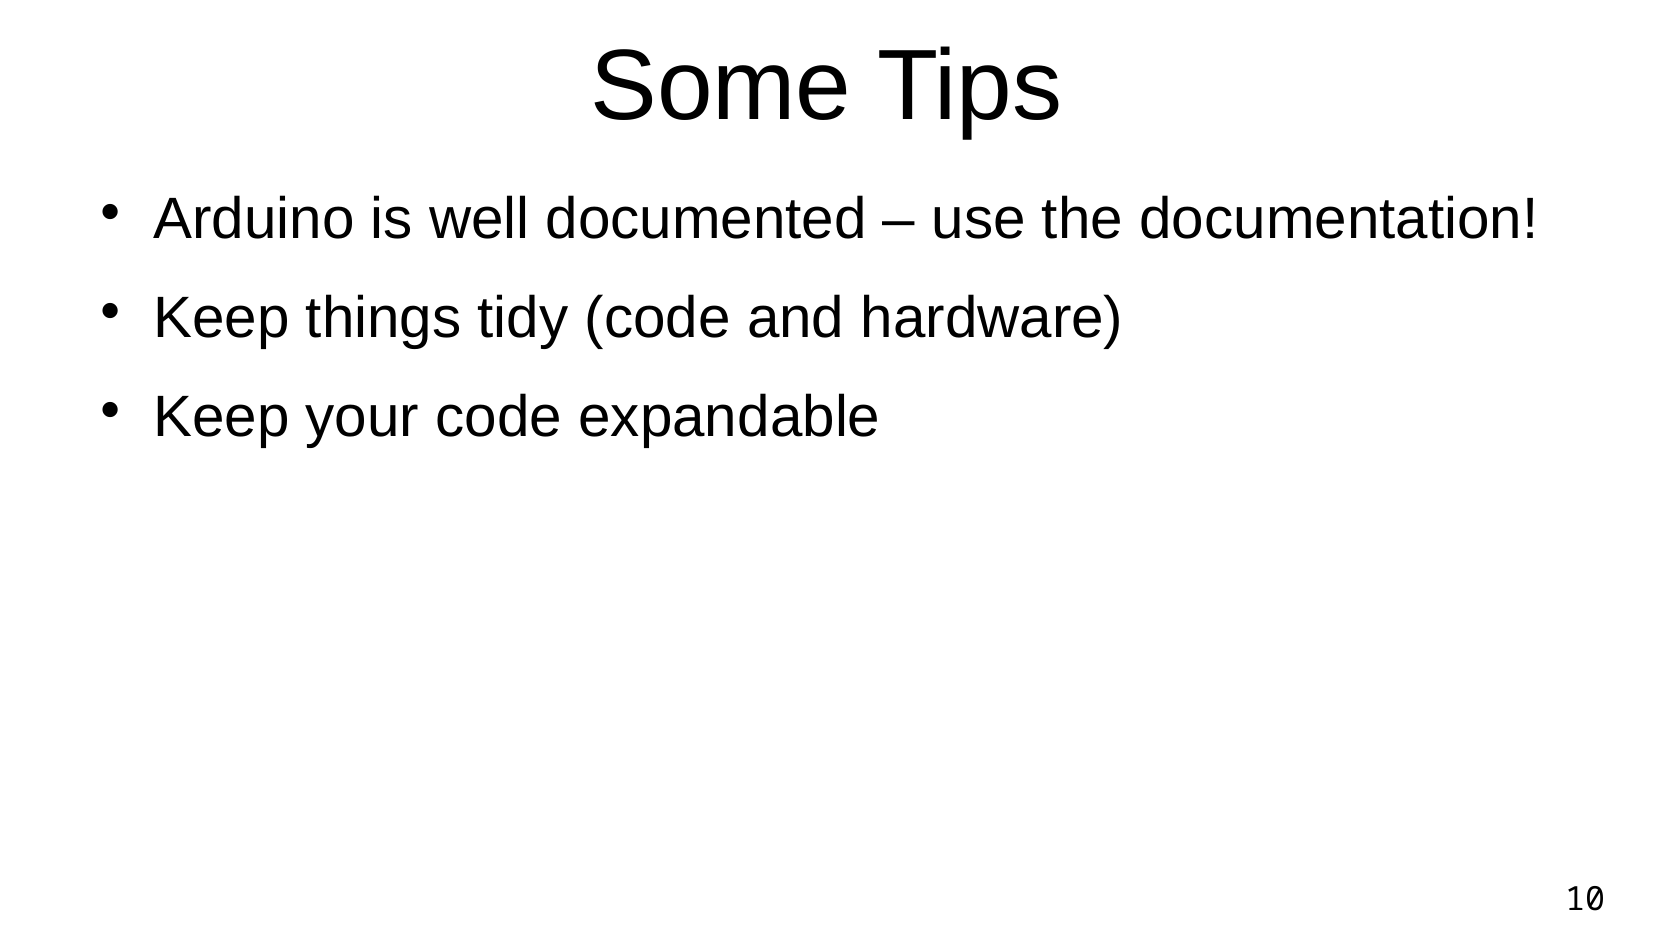

Some Tips
Arduino is well documented – use the documentation!
Keep things tidy (code and hardware)
Keep your code expandable